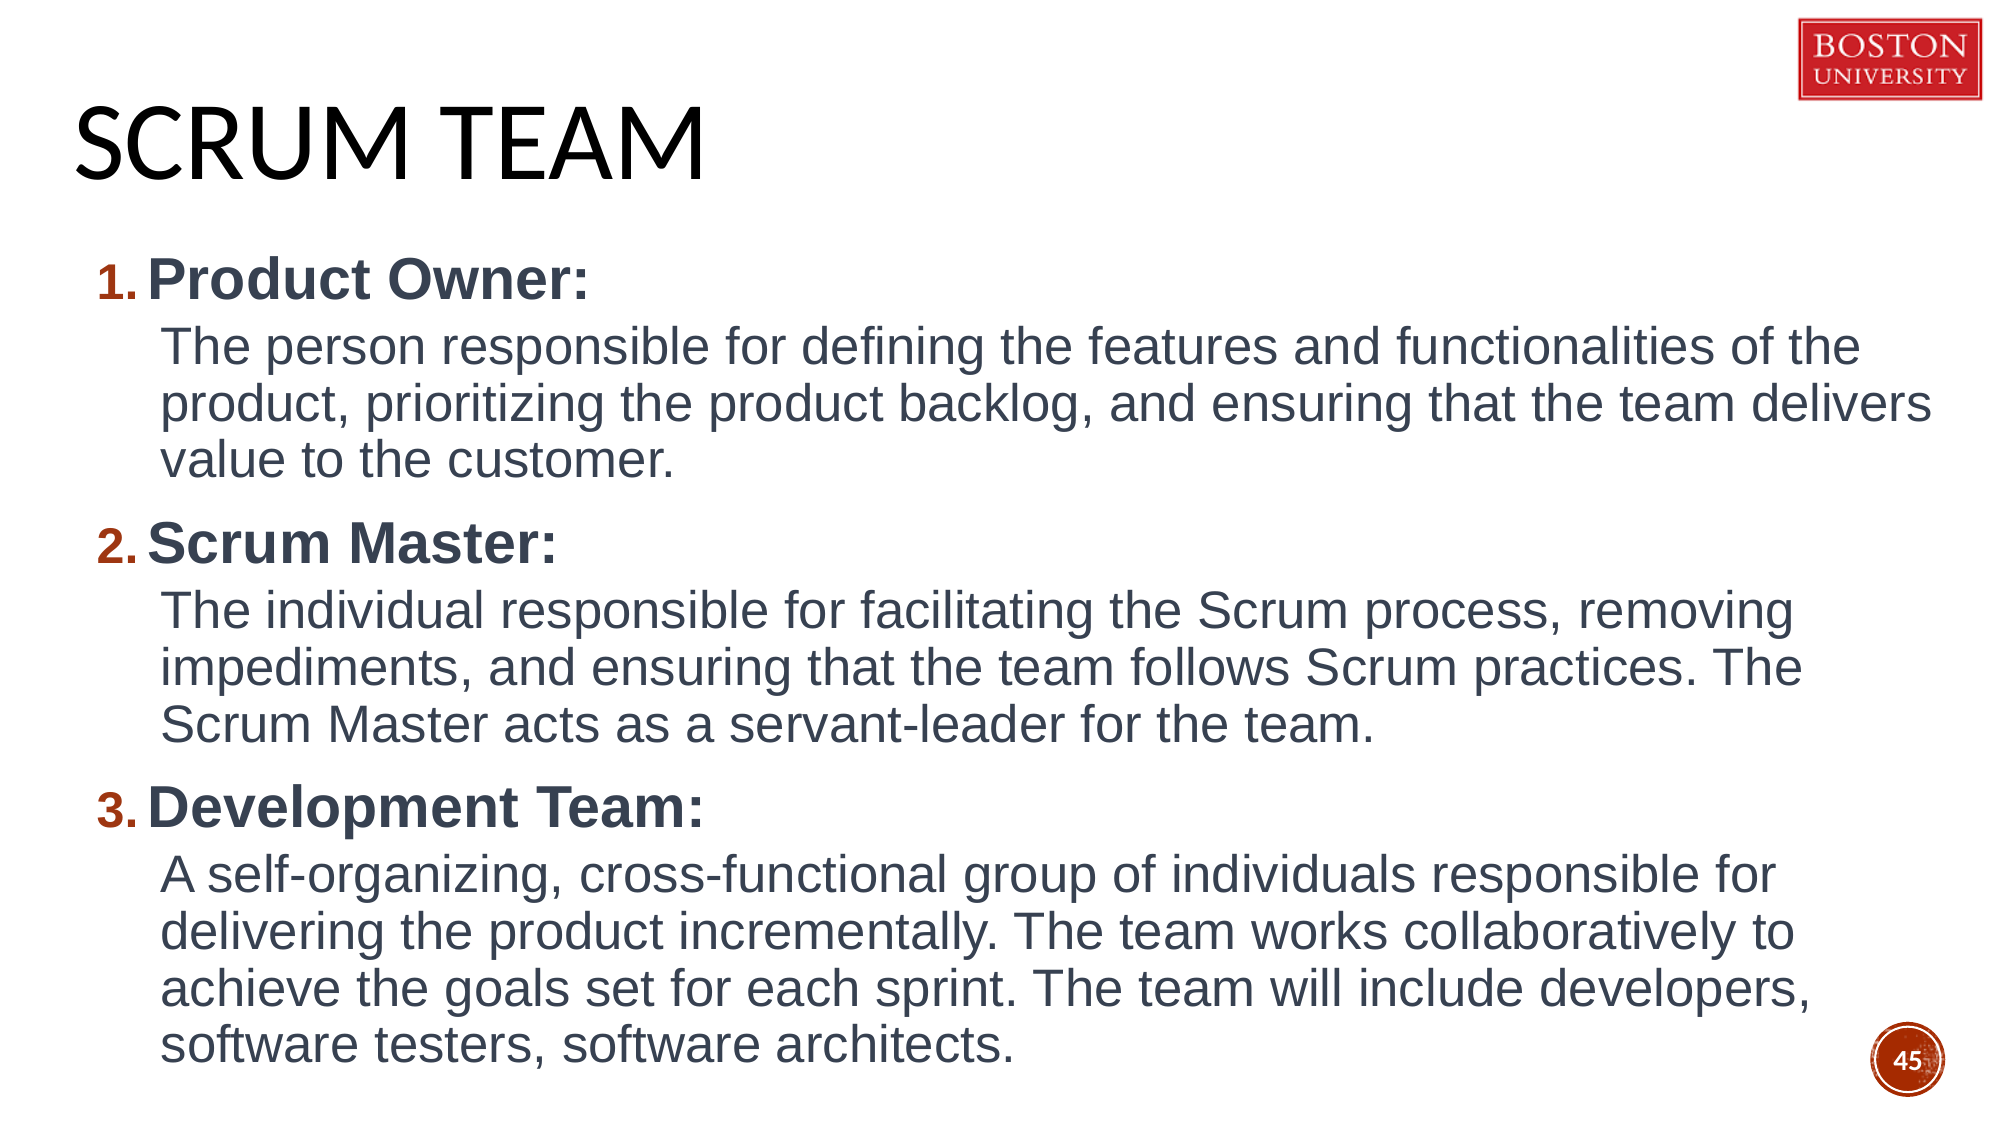

# Scrum team
Product Owner:
The person responsible for defining the features and functionalities of the product, prioritizing the product backlog, and ensuring that the team delivers value to the customer.
Scrum Master:
The individual responsible for facilitating the Scrum process, removing impediments, and ensuring that the team follows Scrum practices. The Scrum Master acts as a servant-leader for the team.
Development Team:
A self-organizing, cross-functional group of individuals responsible for delivering the product incrementally. The team works collaboratively to achieve the goals set for each sprint. The team will include developers, software testers, software architects.

45